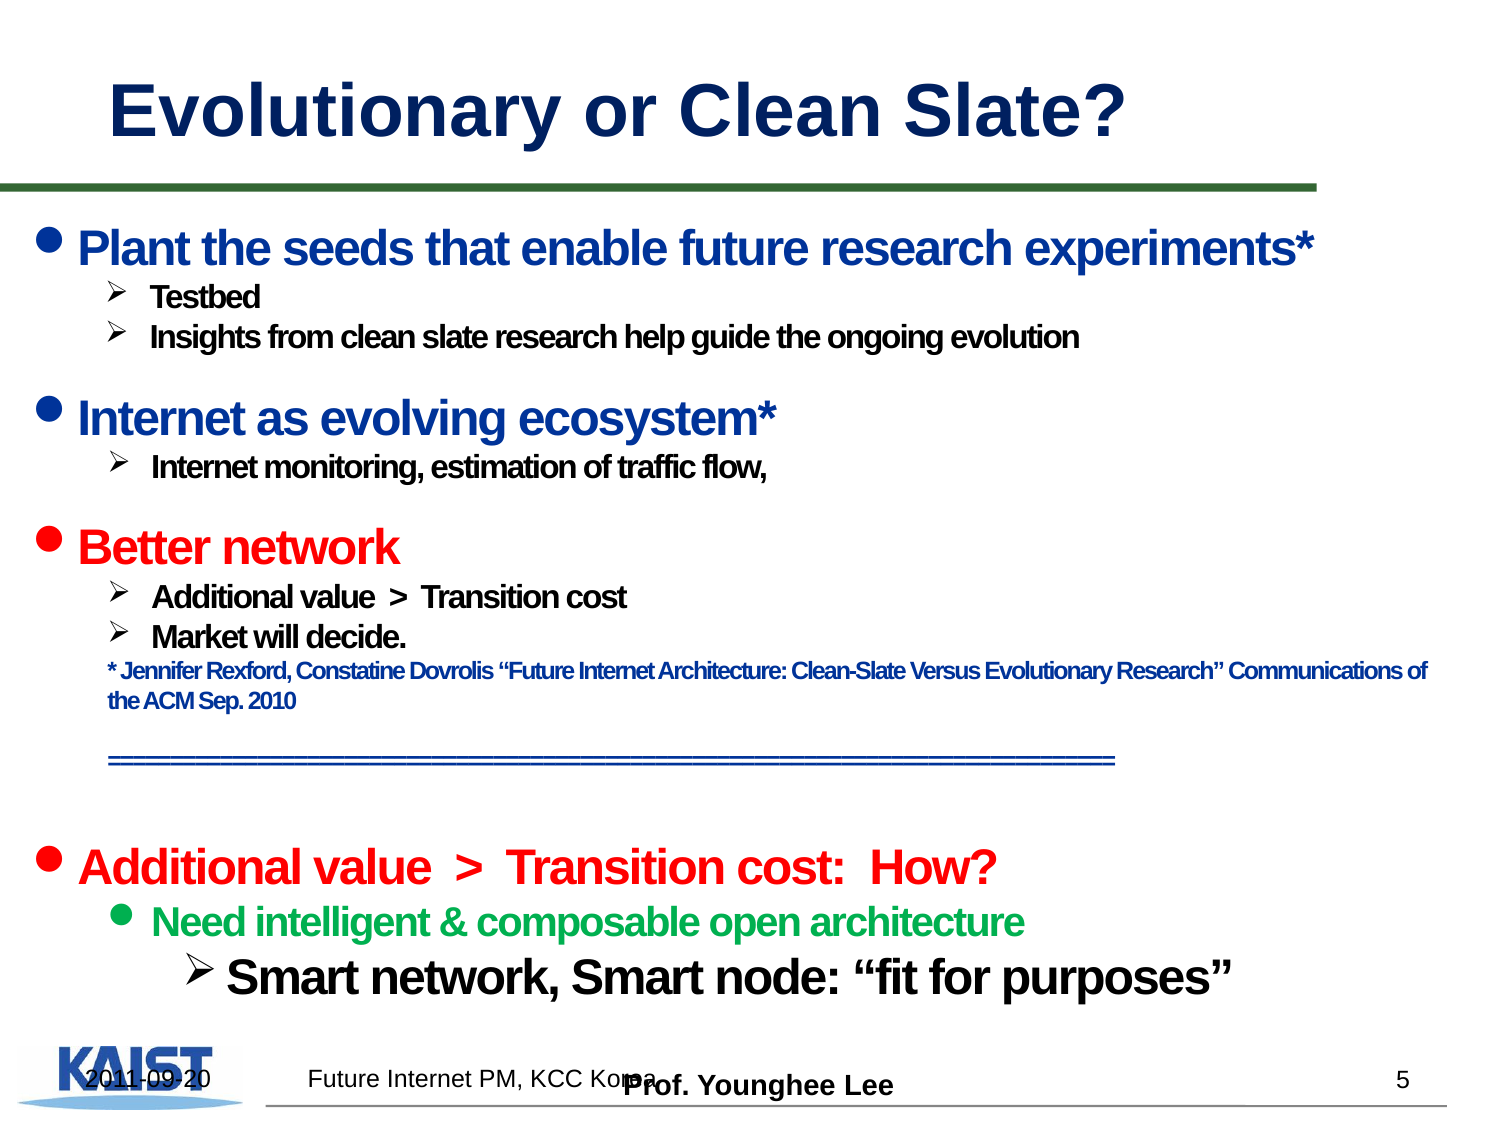

Evolutionary or Clean Slate?
Plant the seeds that enable future research experiments*
Testbed
Insights from clean slate research help guide the ongoing evolution

Internet as evolving ecosystem*
Internet monitoring, estimation of traffic flow,

Better network
Additional value  >  Transition cost
Market will decide.
* Jennifer Rexford, Constatine Dovrolis “Future Internet Architecture: Clean-Slate Versus Evolutionary Research” Communications of the ACM Sep. 2010

=================================================================================

Additional value  >  Transition cost:  How?
Need intelligent & composable open architecture
Smart network, Smart node: “fit for purposes”

2011-09-20
Future Internet PM, KCC Korea
5